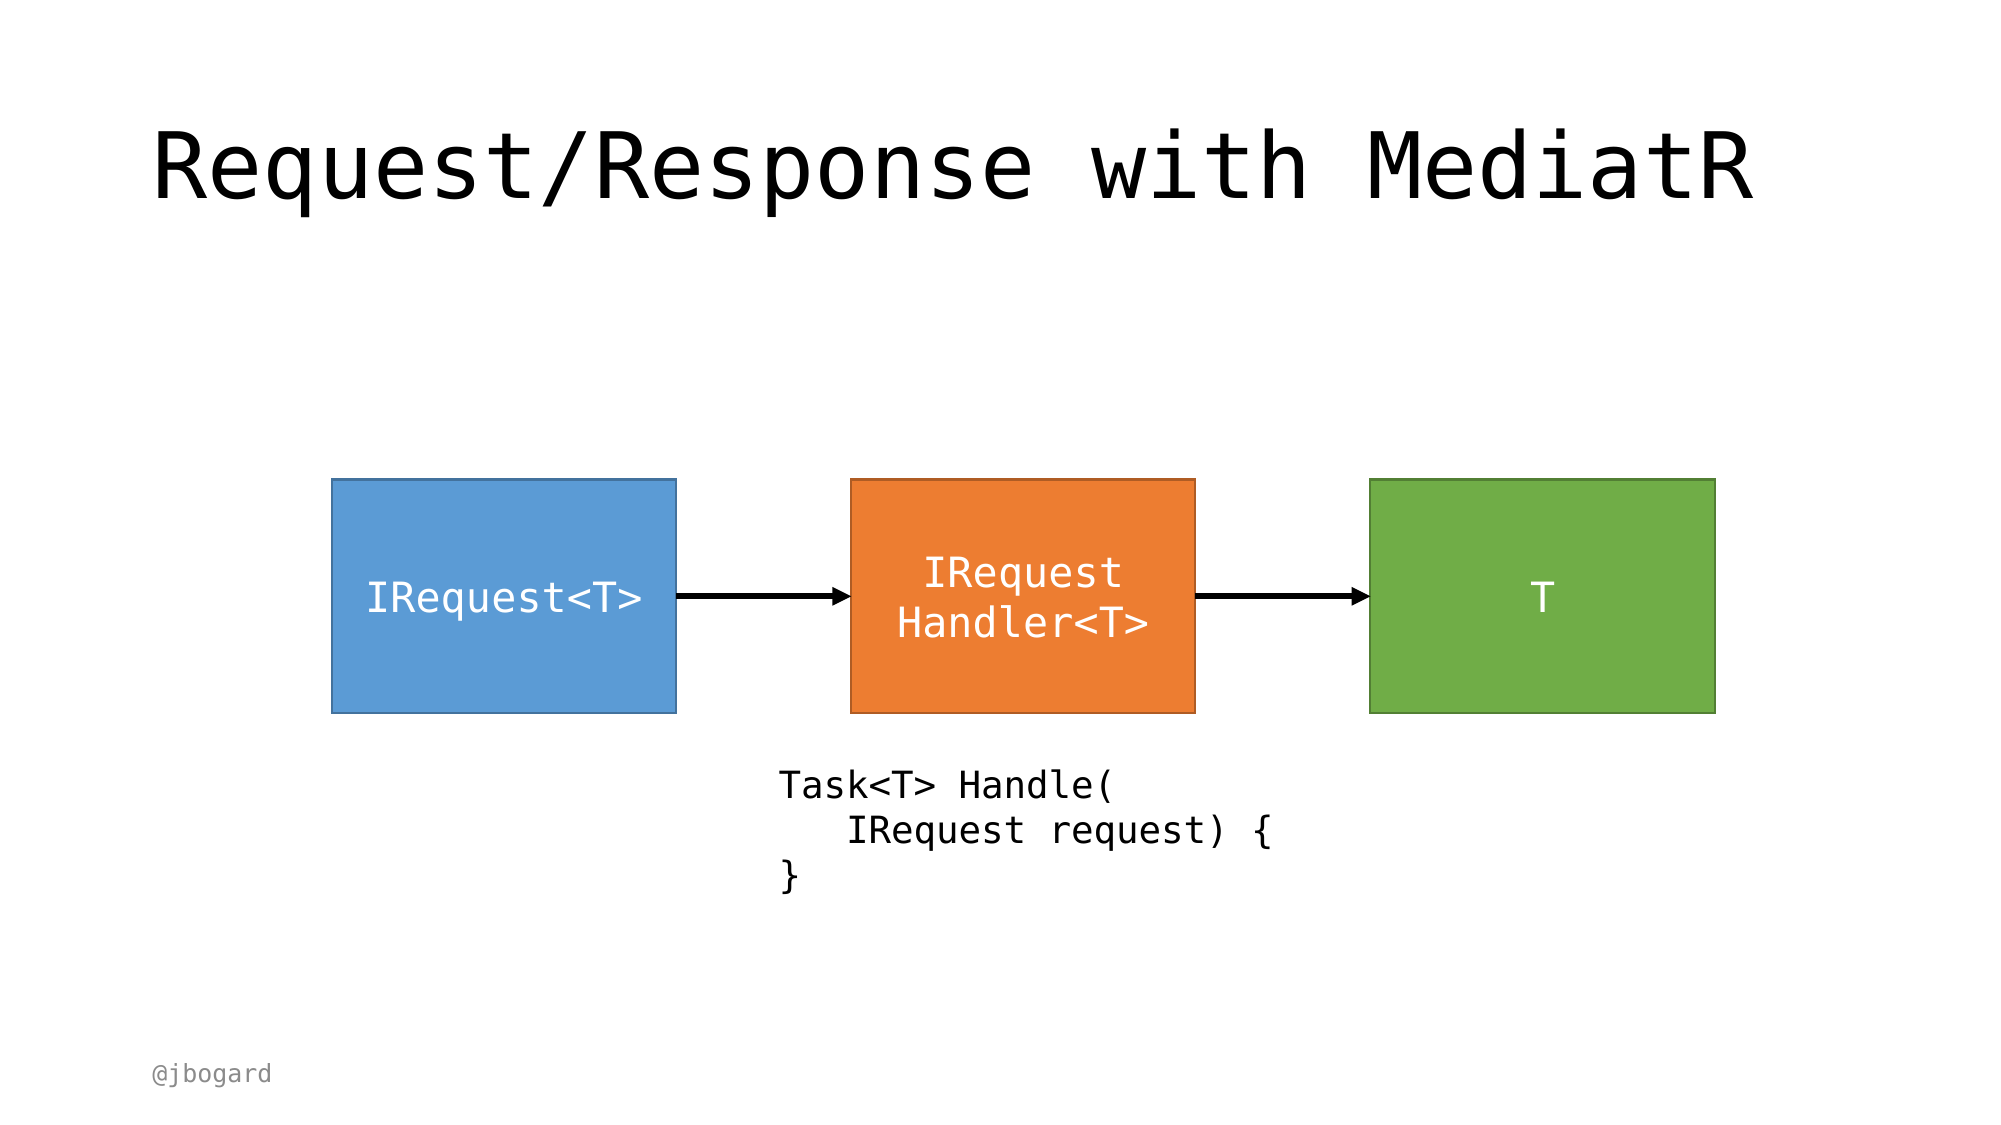

# Request/Response with MediatR
IRequest<T>
IRequest
Handler<T>
T
Task<T> Handle(
   IRequest request) {
}
@jbogard